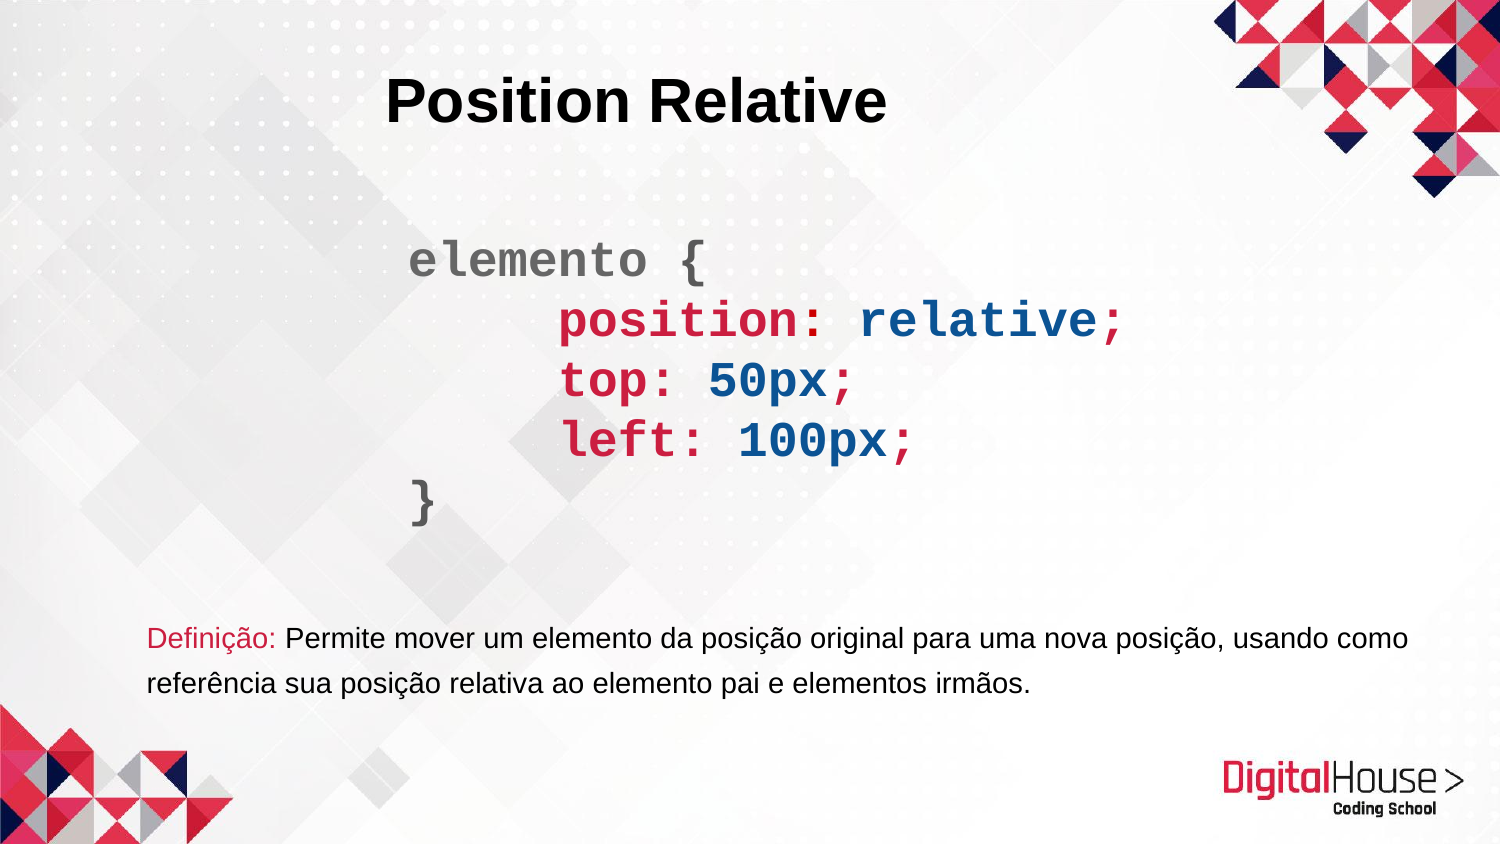

Position Relative

elemento {
	position: relative;
	top: 50px;
	left: 100px;
}
Definição: Permite mover um elemento da posição original para uma nova posição, usando como referência sua posição relativa ao elemento pai e elementos irmãos.